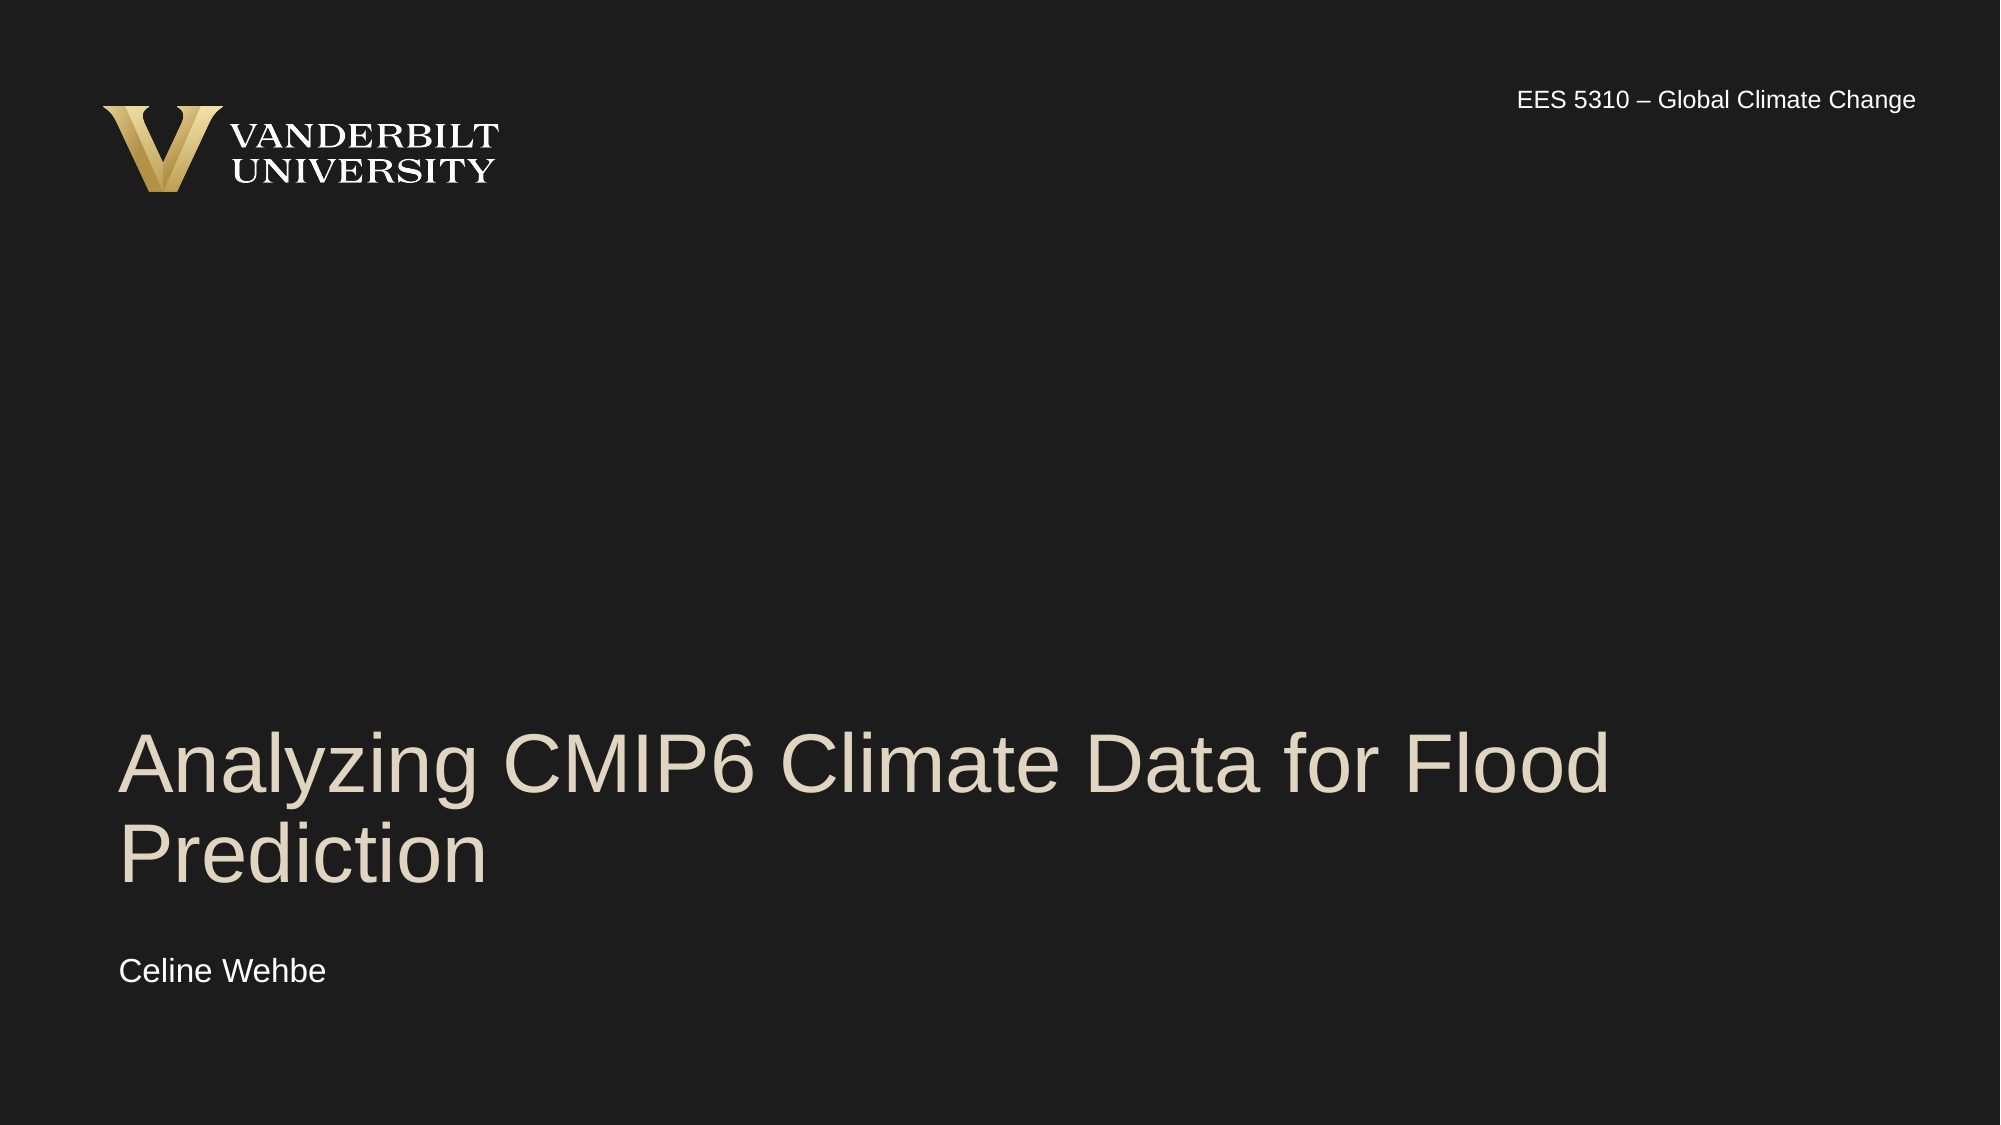

EES 5310 – Global Climate Change
# Analyzing CMIP6 Climate Data for Flood Prediction
Celine Wehbe